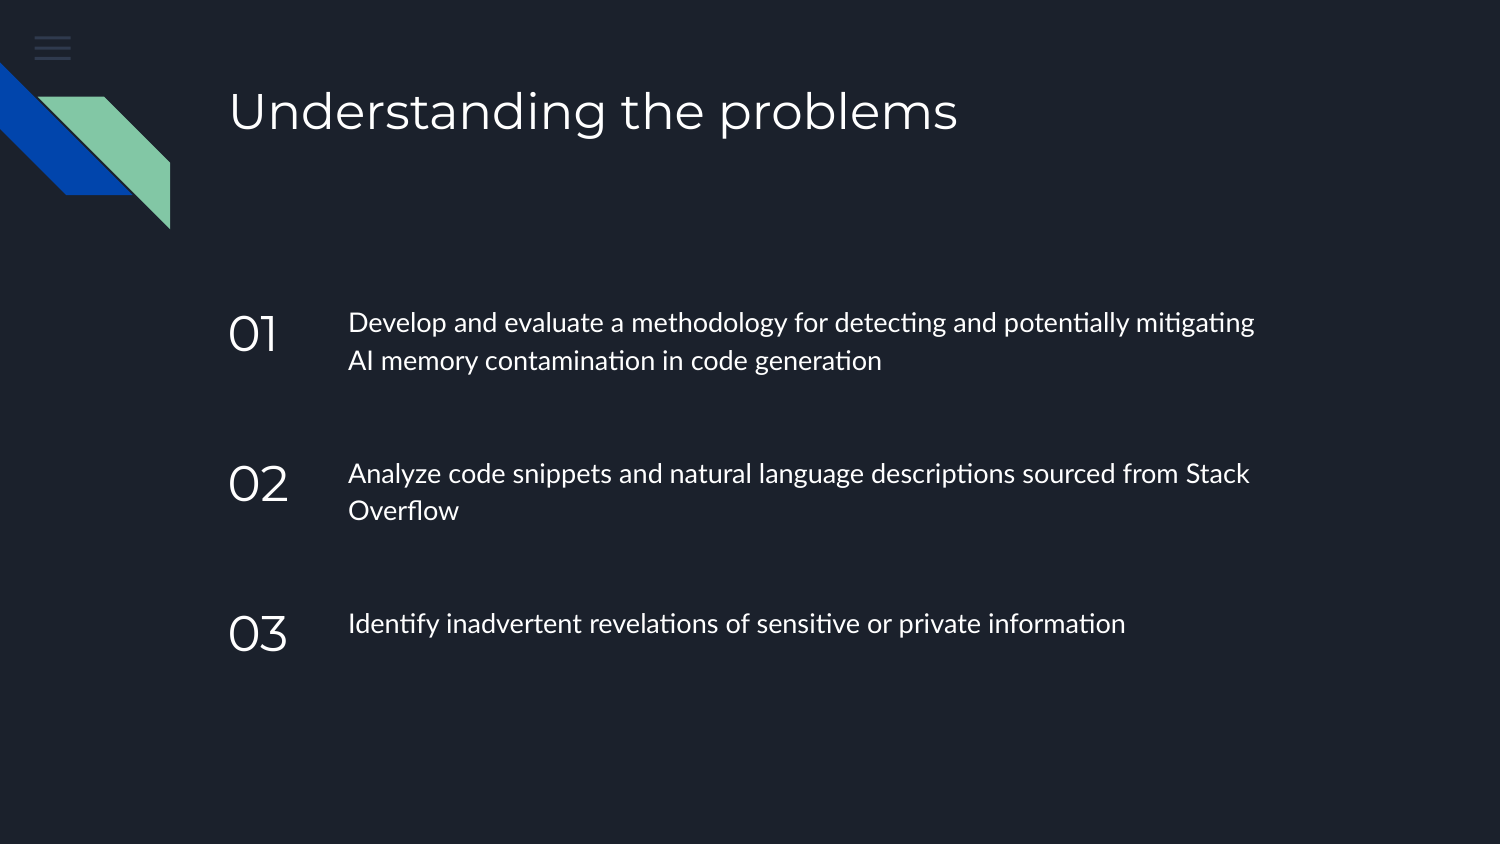

# Understanding the problems
01

Develop and evaluate a methodology for detecting and potentially mitigating AI memory contamination in code generation
02

Analyze code snippets and natural language descriptions sourced from Stack Overflow
03
Identify inadvertent revelations of sensitive or private information